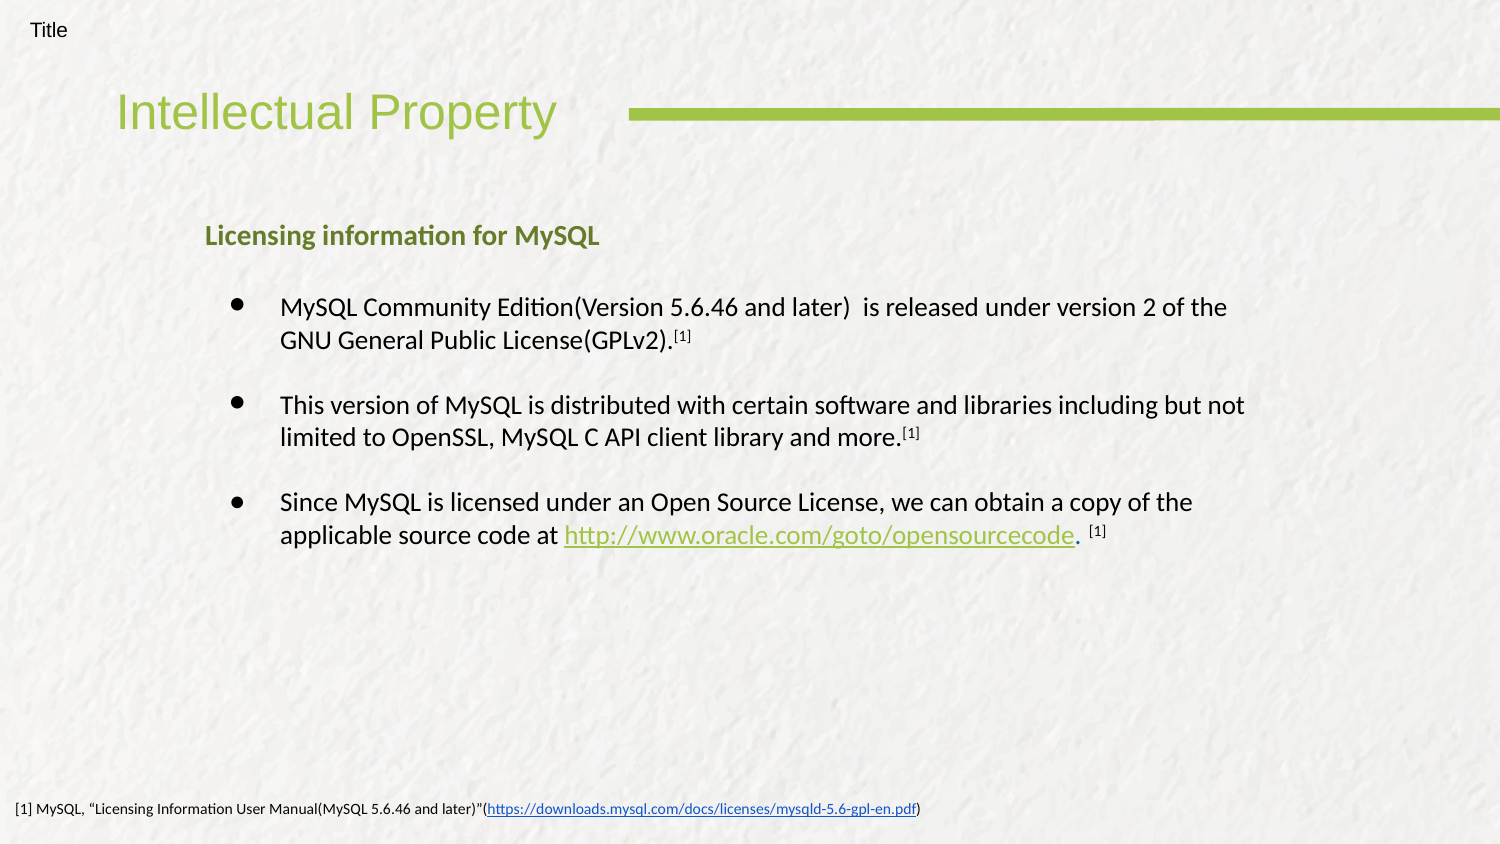

Title
Intellectual Property
Licensing information for MySQL
MySQL Community Edition(Version 5.6.46 and later)  is released under version 2 of the GNU General Public License(GPLv2).[1]

This version of MySQL is distributed with certain software and libraries including but not limited to OpenSSL, MySQL C API client library and more.[1]

Since MySQL is licensed under an Open Source License, we can obtain a copy of the applicable source code at http://www.oracle.com/goto/opensourcecode. [1]
[1] MySQL, “Licensing Information User Manual(MySQL 5.6.46 and later)”(https://downloads.mysql.com/docs/licenses/mysqld-5.6-gpl-en.pdf)